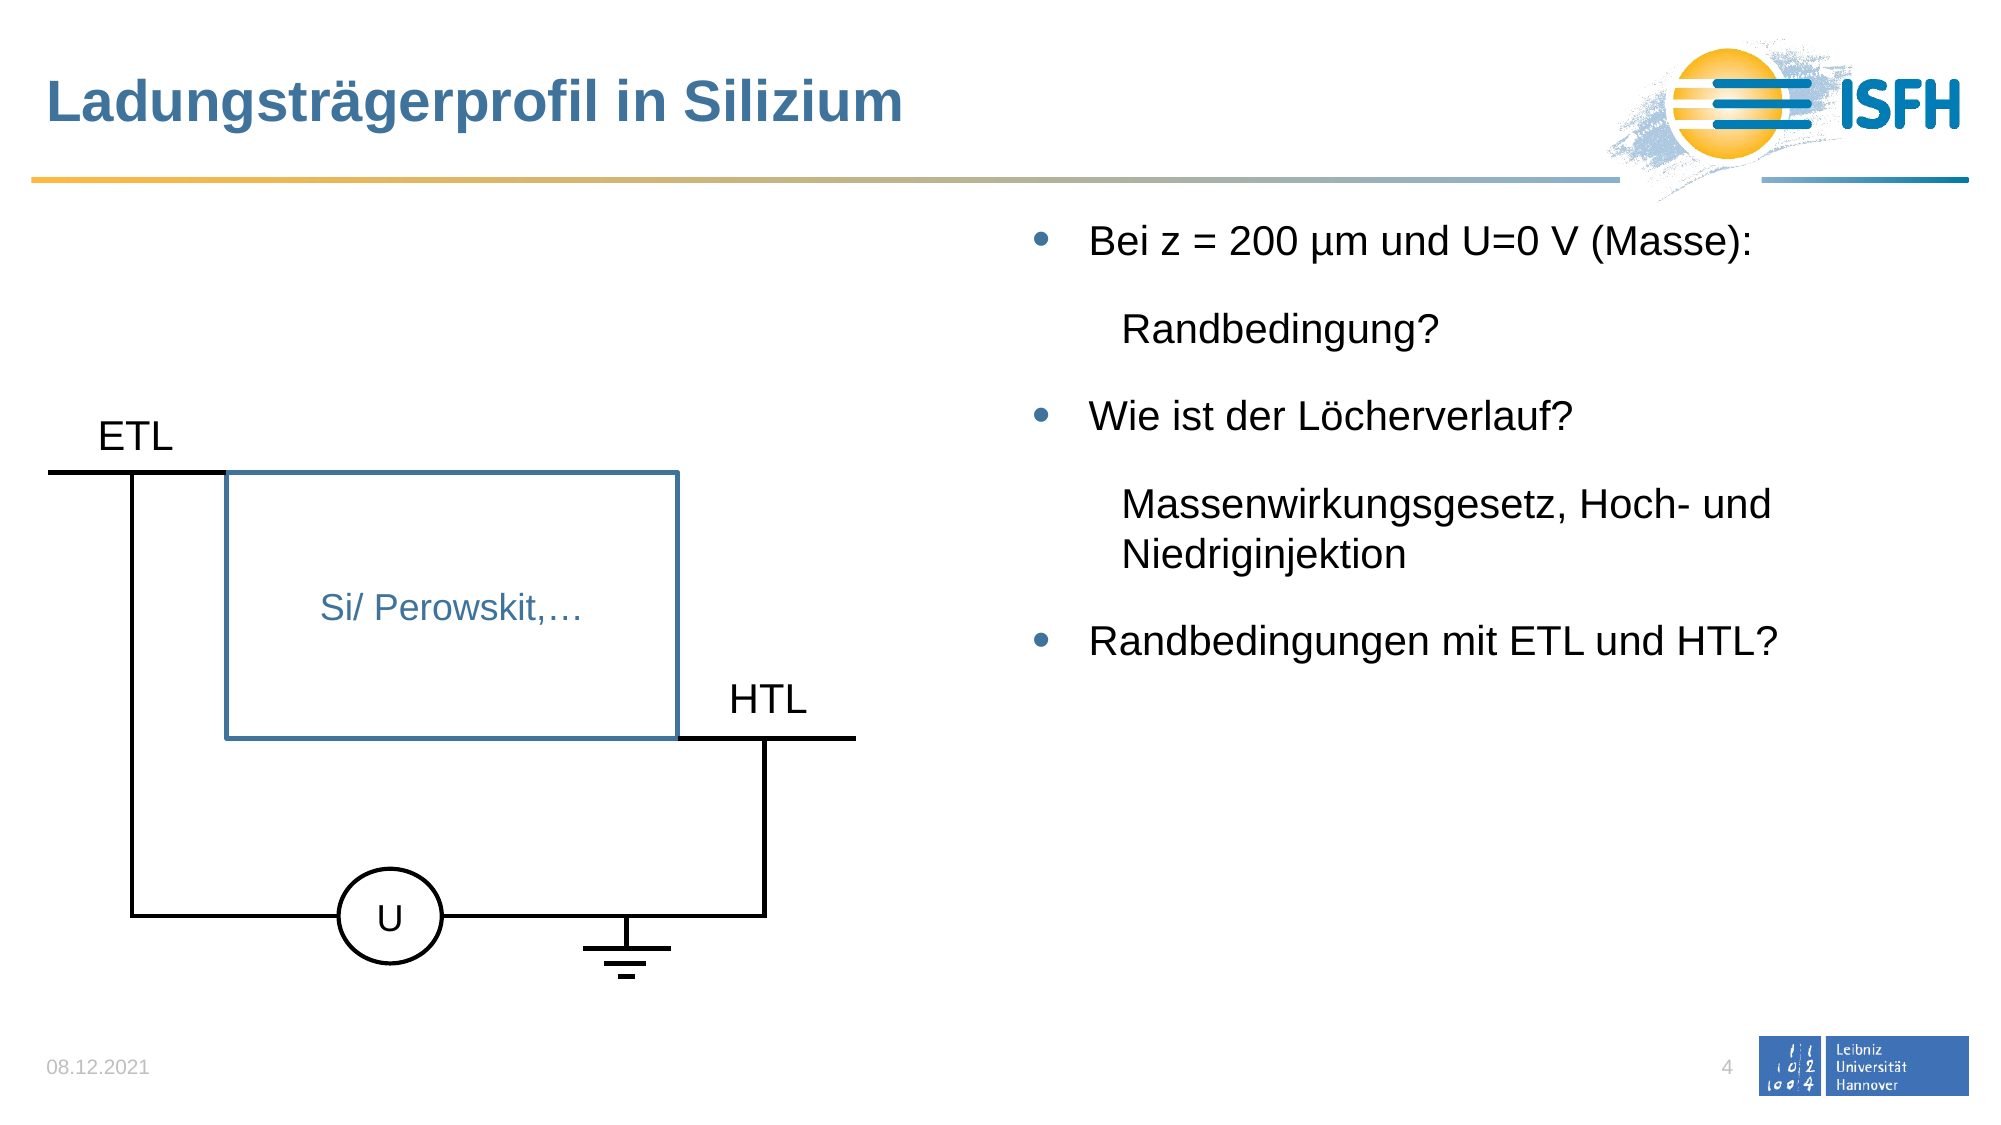

# Ladungsträgerprofil in Silizium
Bei z = 200 µm und U=0 V (Masse):
Randbedingung?
Wie ist der Löcherverlauf?
Massenwirkungsgesetz, Hoch- und Niedriginjektion
Randbedingungen mit ETL und HTL?
ETL
Si/ Perowskit,…
HTL
U
08.12.2021

4